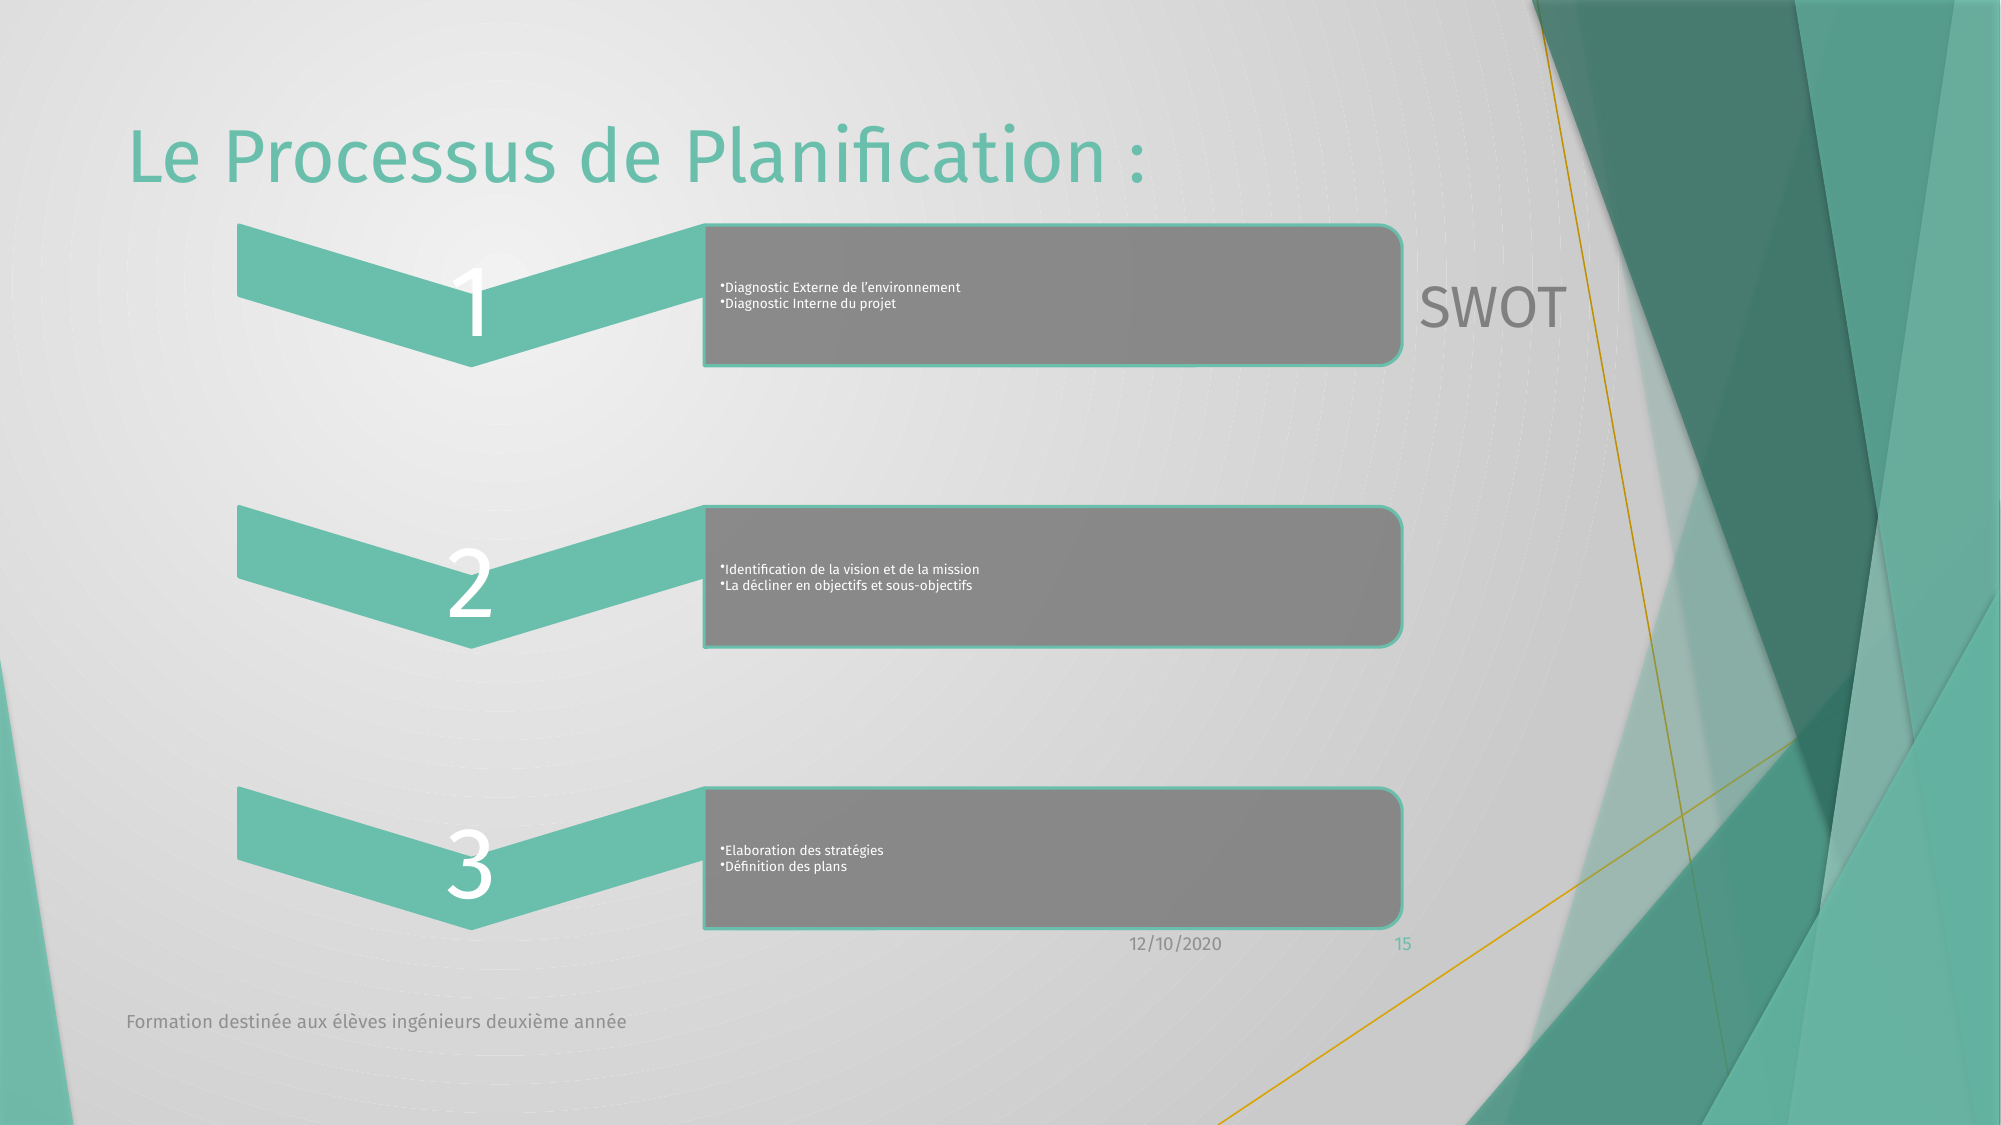

# Le Processus de Planification :
1
Diagnostic Externe de l’environnement
Diagnostic Interne du projet
2
Identification de la vision et de la mission
La décliner en objectifs et sous-objectifs
3
Elaboration des stratégies
Définition des plans
SWOT
12/10/2020
15
Formation destinée aux élèves ingénieurs deuxième année